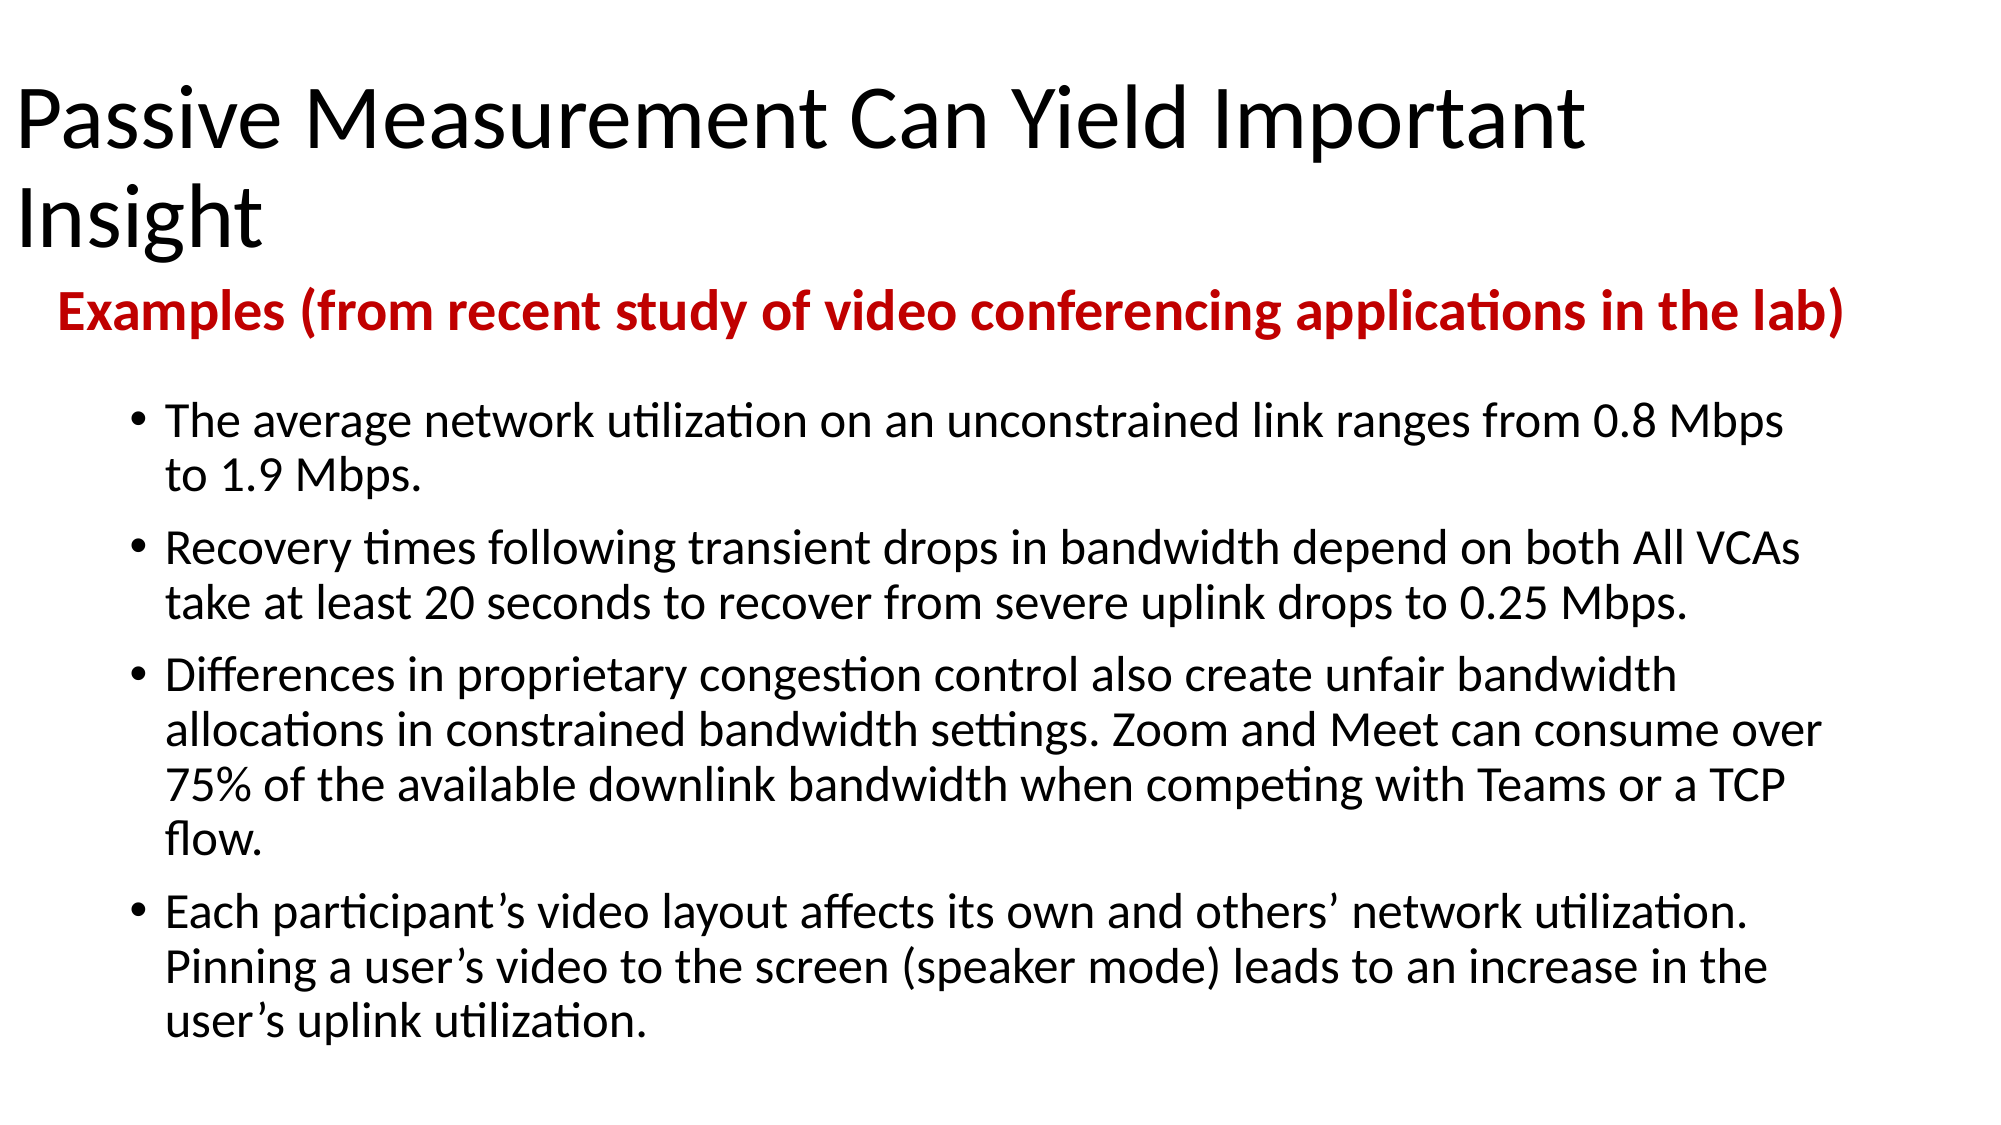

# Passive Measurement Can Yield Important Insight
Examples (from recent study of video conferencing applications in the lab)
The average network utilization on an unconstrained link ranges from 0.8 Mbps to 1.9 Mbps.
Recovery times following transient drops in bandwidth depend on both All VCAs take at least 20 seconds to recover from severe uplink drops to 0.25 Mbps.
Differences in proprietary congestion control also create unfair bandwidth allocations in constrained bandwidth settings. Zoom and Meet can consume over 75% of the available downlink bandwidth when competing with Teams or a TCP flow.
Each participant’s video layout affects its own and others’ network utilization. Pinning a user’s video to the screen (speaker mode) leads to an increase in the user’s uplink utilization.